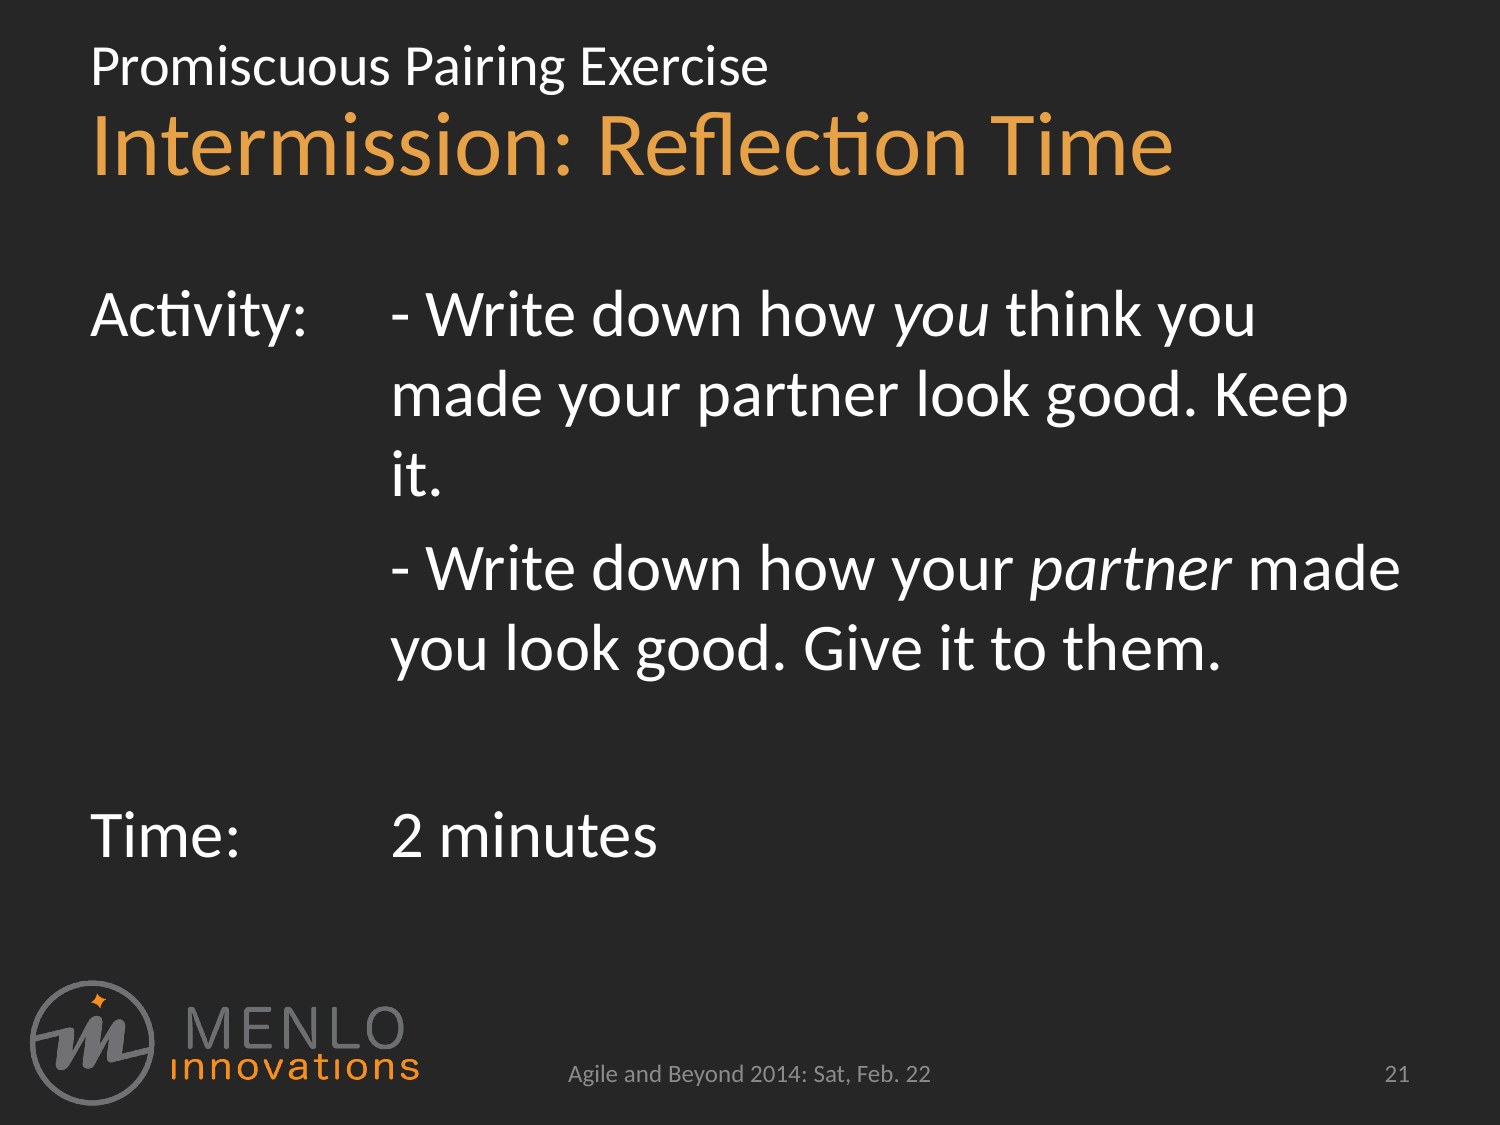

Promiscuous Pairing Exercise
# Intermission: Reflection Time
Activity: 	- Write down how you think you made your partner look good. Keep it.
	- Write down how your partner made you look good. Give it to them.

Time:	2 minutes

Agile and Beyond 2014: Sat, Feb. 22
21